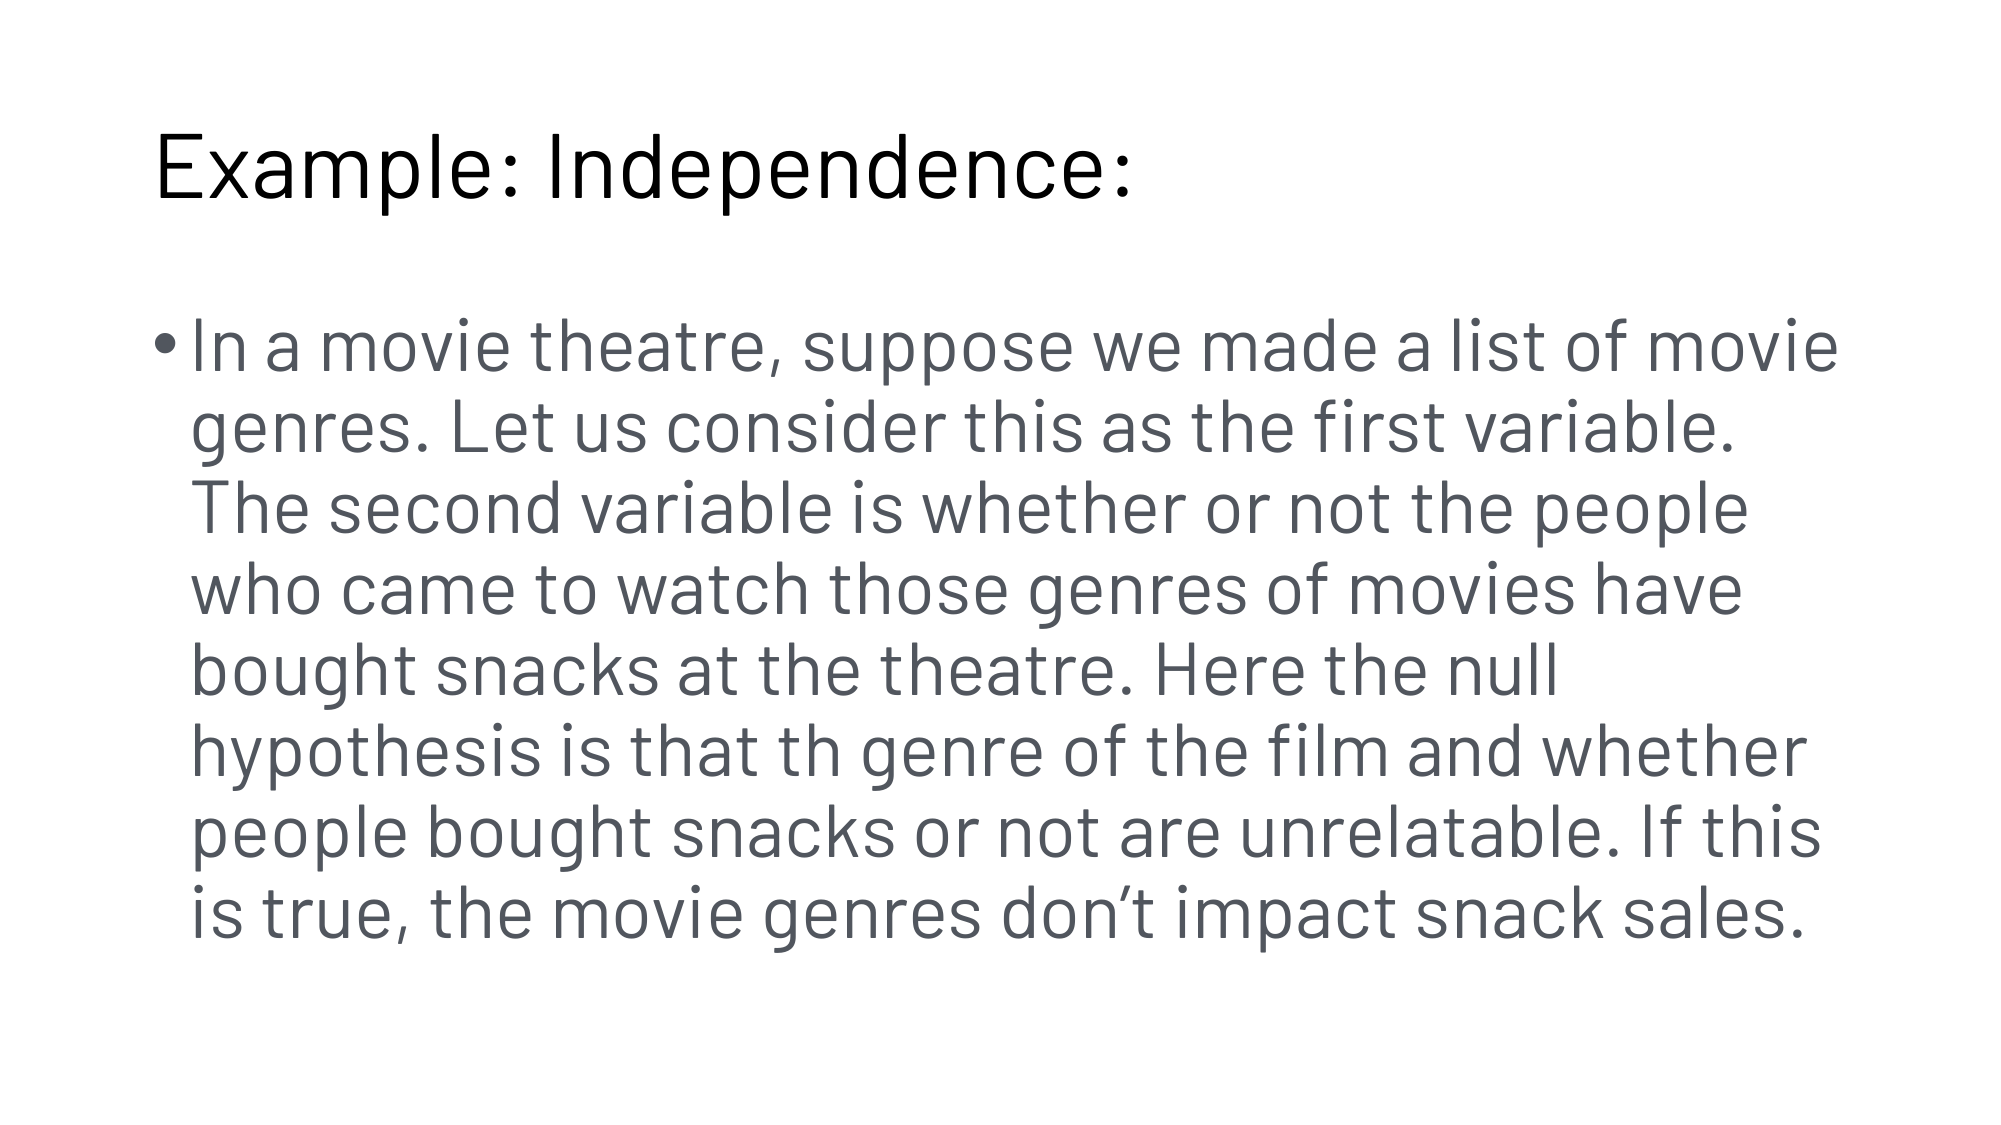

# Example: Independence:
In a movie theatre, suppose we made a list of movie genres. Let us consider this as the first variable. The second variable is whether or not the people who came to watch those genres of movies have bought snacks at the theatre. Here the null hypothesis is that th genre of the film and whether people bought snacks or not are unrelatable. If this is true, the movie genres don’t impact snack sales.